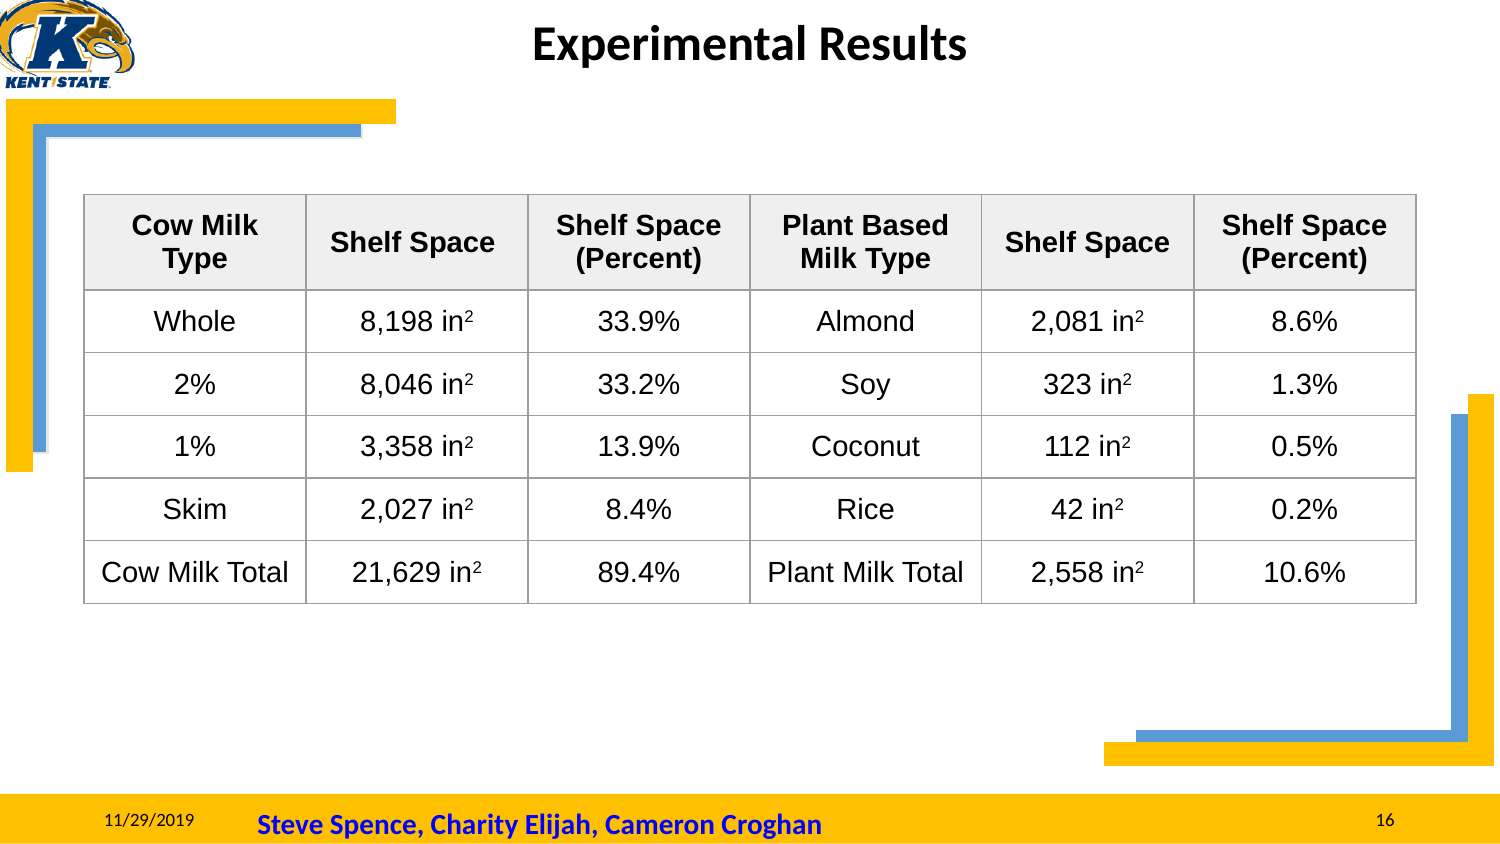

# Experimental Results
| Cow Milk Type | Shelf Space | Shelf Space (Percent) | Plant Based Milk Type | Shelf Space | Shelf Space (Percent) |
| --- | --- | --- | --- | --- | --- |
| Whole | 8,198 in2 | 33.9% | Almond | 2,081 in2 | 8.6% |
| 2% | 8,046 in2 | 33.2% | Soy | 323 in2 | 1.3% |
| 1% | 3,358 in2 | 13.9% | Coconut | 112 in2 | 0.5% |
| Skim | 2,027 in2 | 8.4% | Rice | 42 in2 | 0.2% |
| Cow Milk Total | 21,629 in2 | 89.4% | Plant Milk Total | 2,558 in2 | 10.6% |
Steve Spence, Charity Elijah, Cameron Croghan